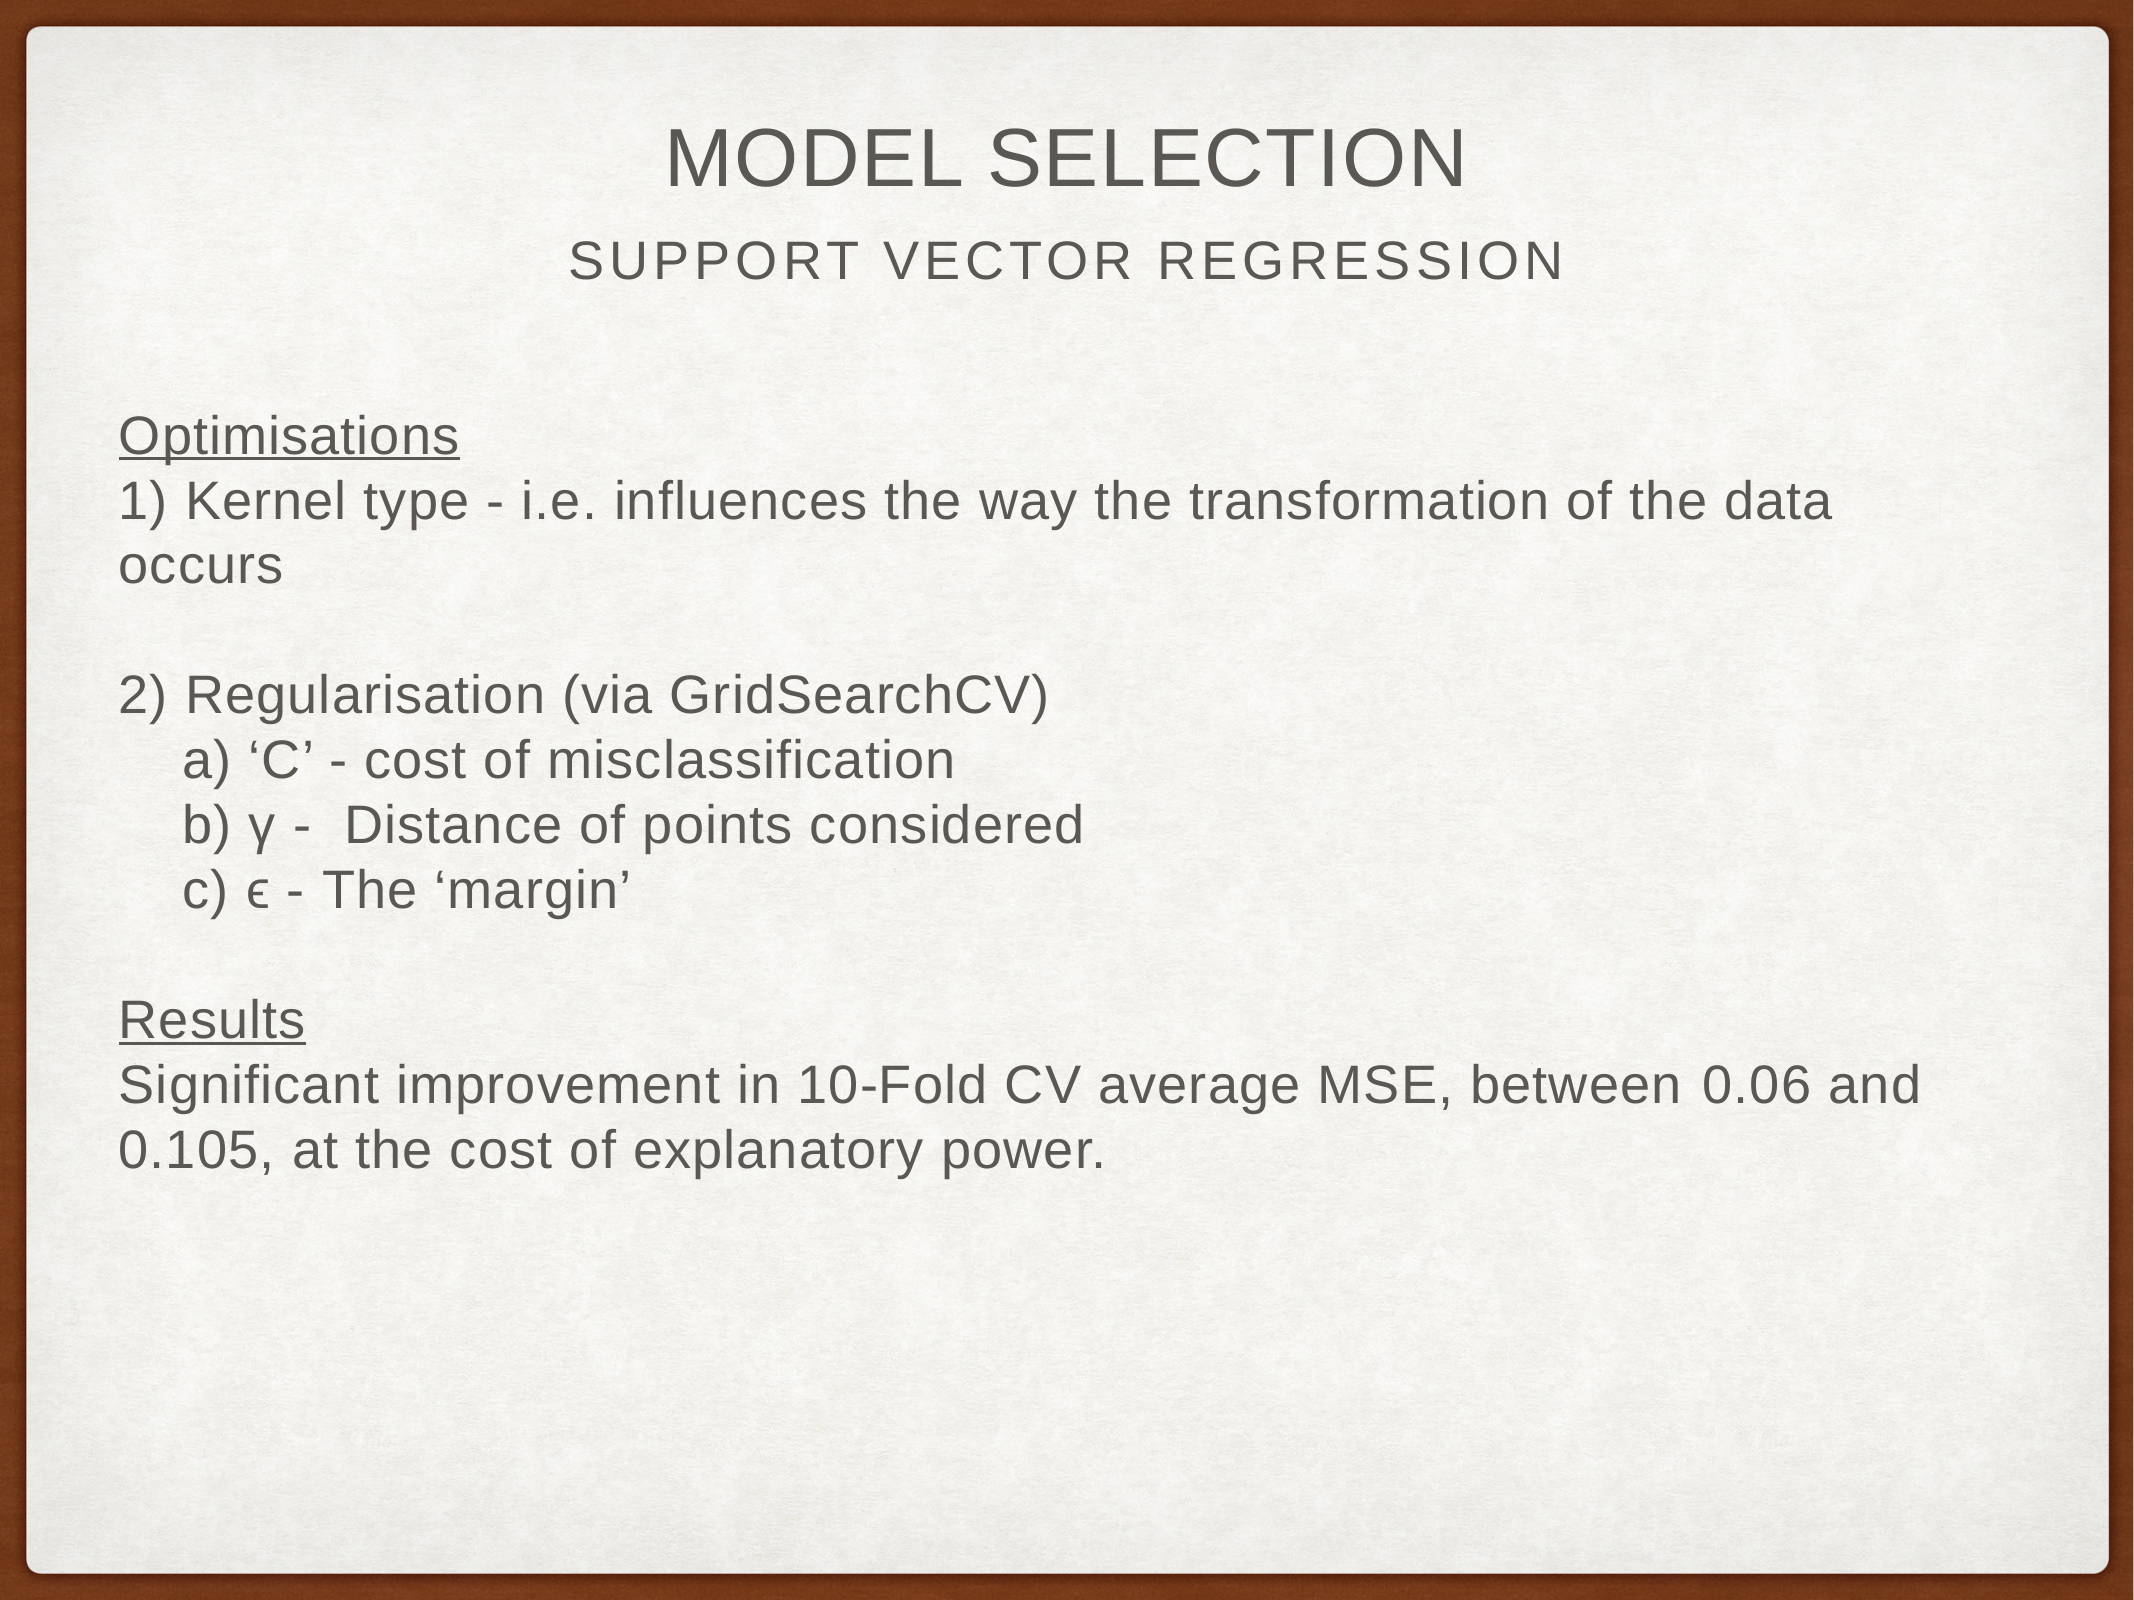

# MOdel Selection
Support vector Regression
Optimisations
1) Kernel type - i.e. influences the way the transformation of the data occurs
2) Regularisation (via GridSearchCV)
    a) ‘C’ - cost of misclassification
    b) γ -  Distance of points considered
    c) ϵ - The ‘margin’
Results
Significant improvement in 10-Fold CV average MSE, between 0.06 and 0.105, at the cost of explanatory power.